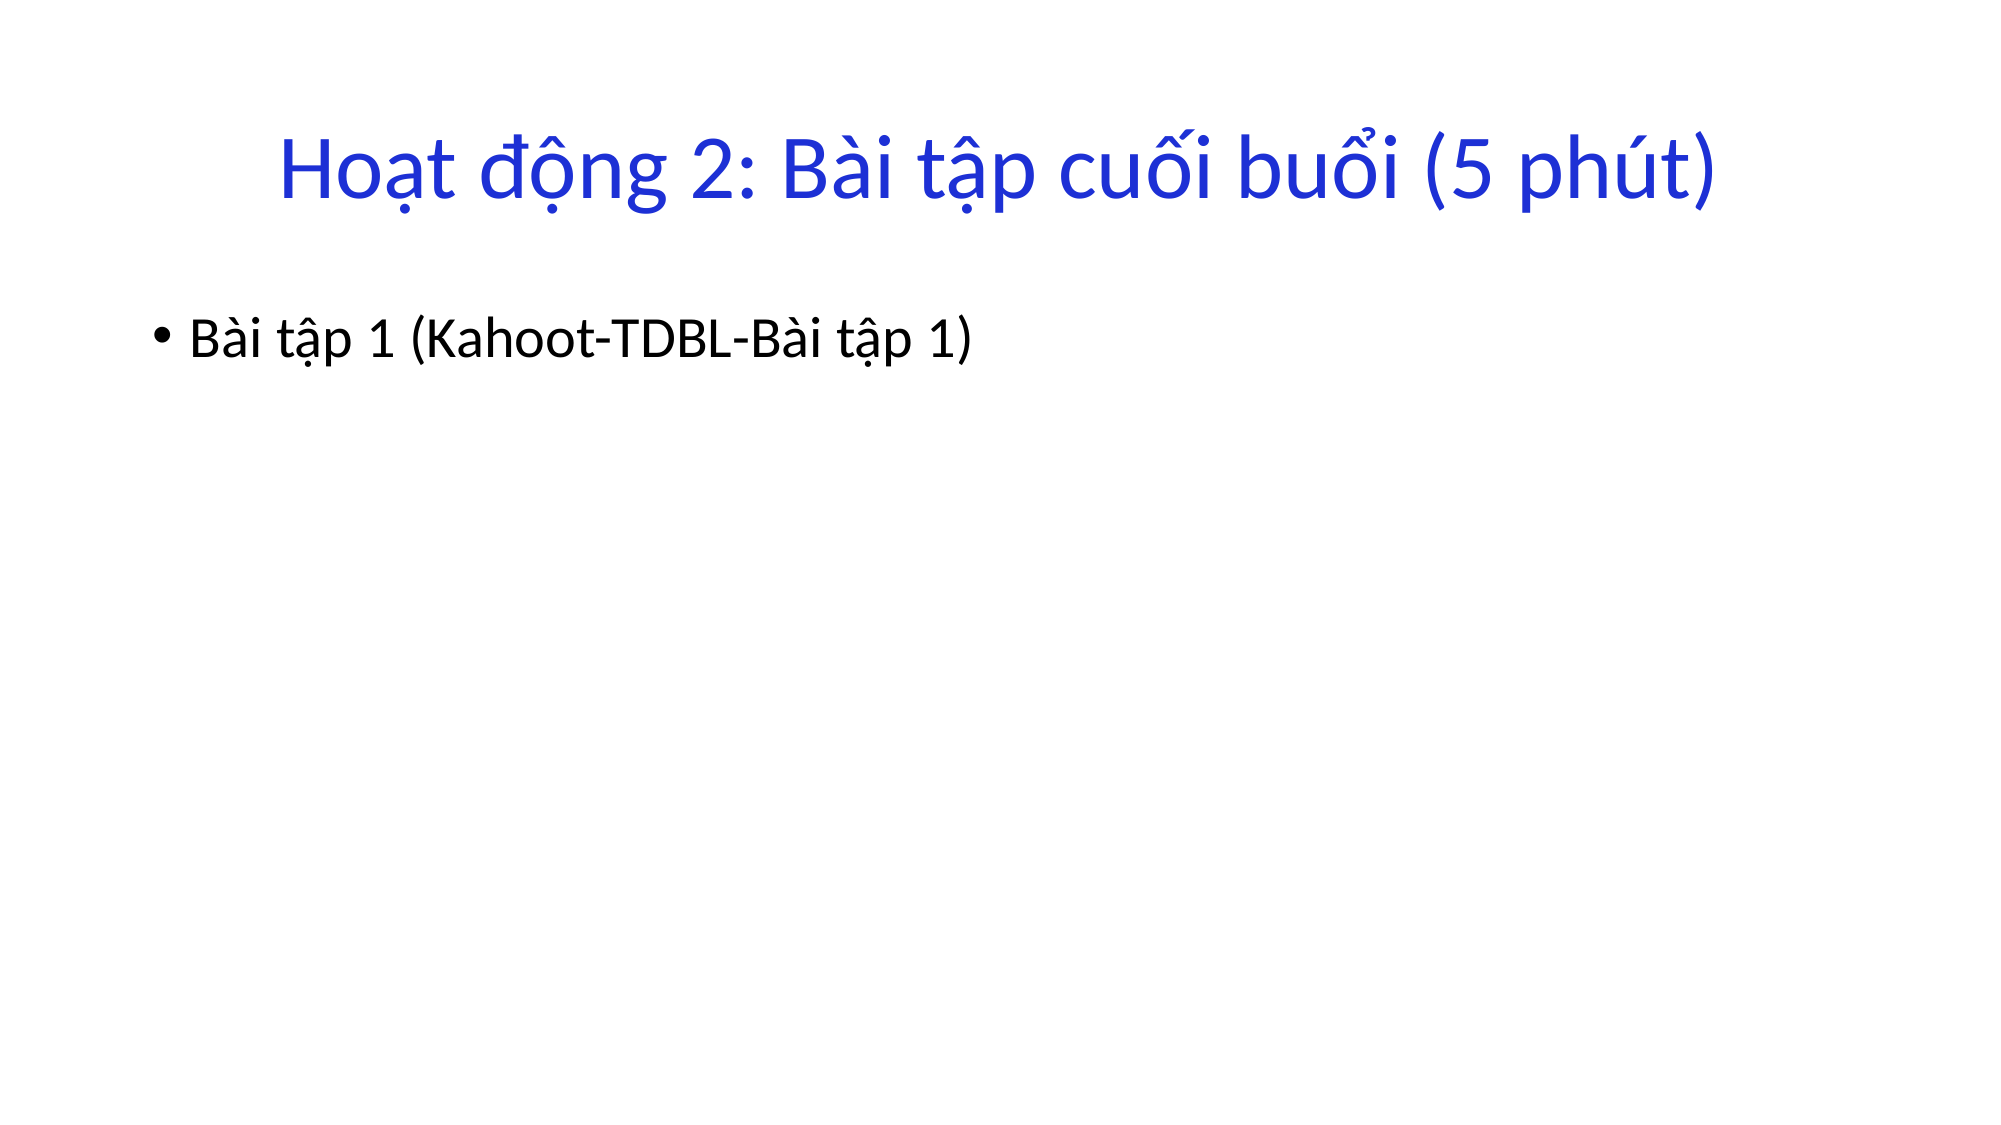

# Hoạt động 2: Bài tập cuối buổi (5 phút)
Bài tập 1 (Kahoot-TDBL-Bài tập 1)